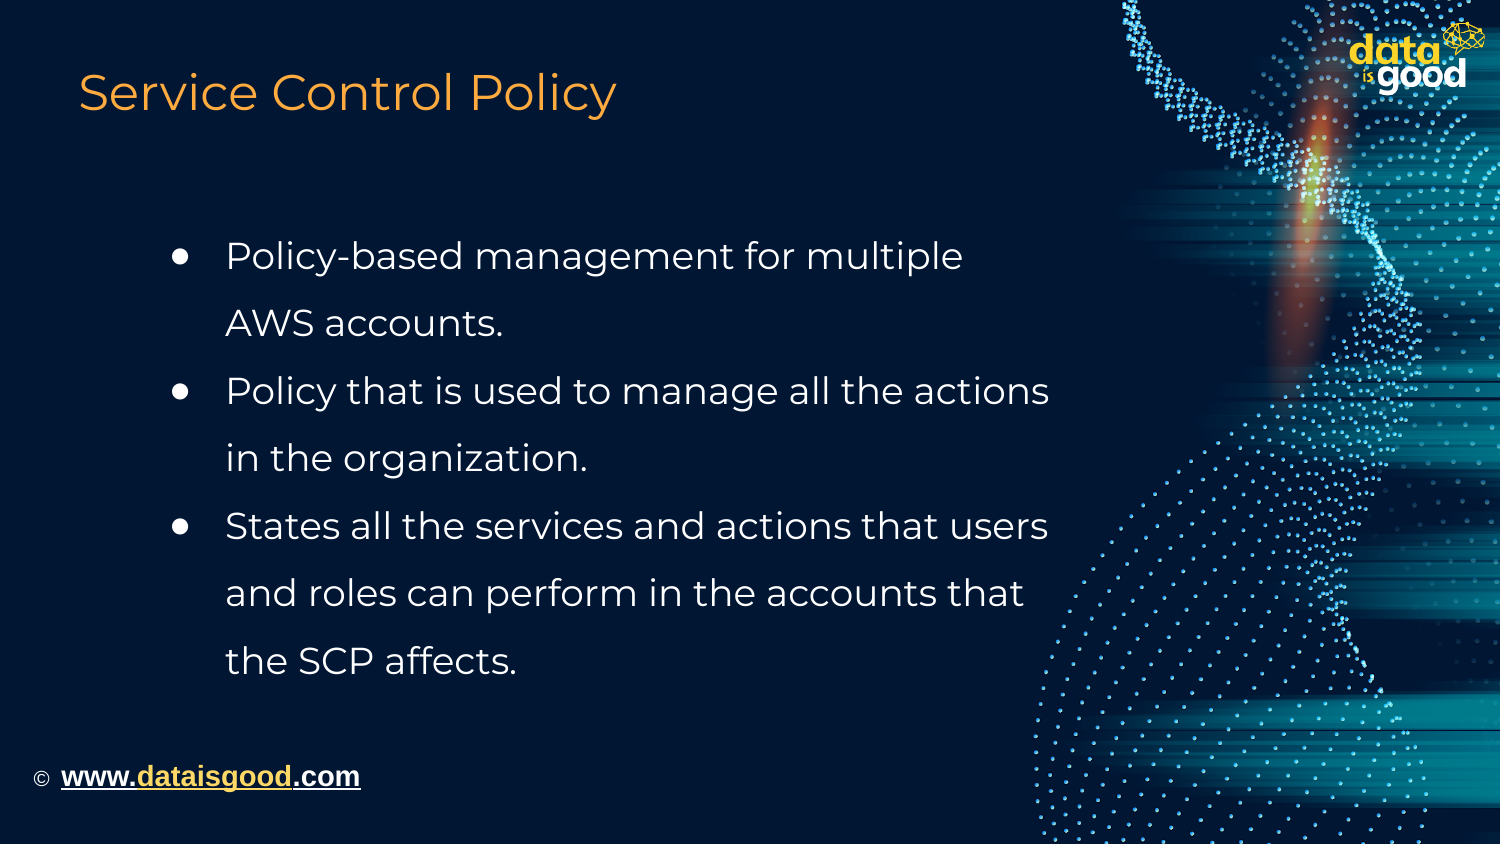

# Service Control Policy
Policy-based management for multiple AWS accounts.
Policy that is used to manage all the actions in the organization.
States all the services and actions that users and roles can perform in the accounts that the SCP affects.